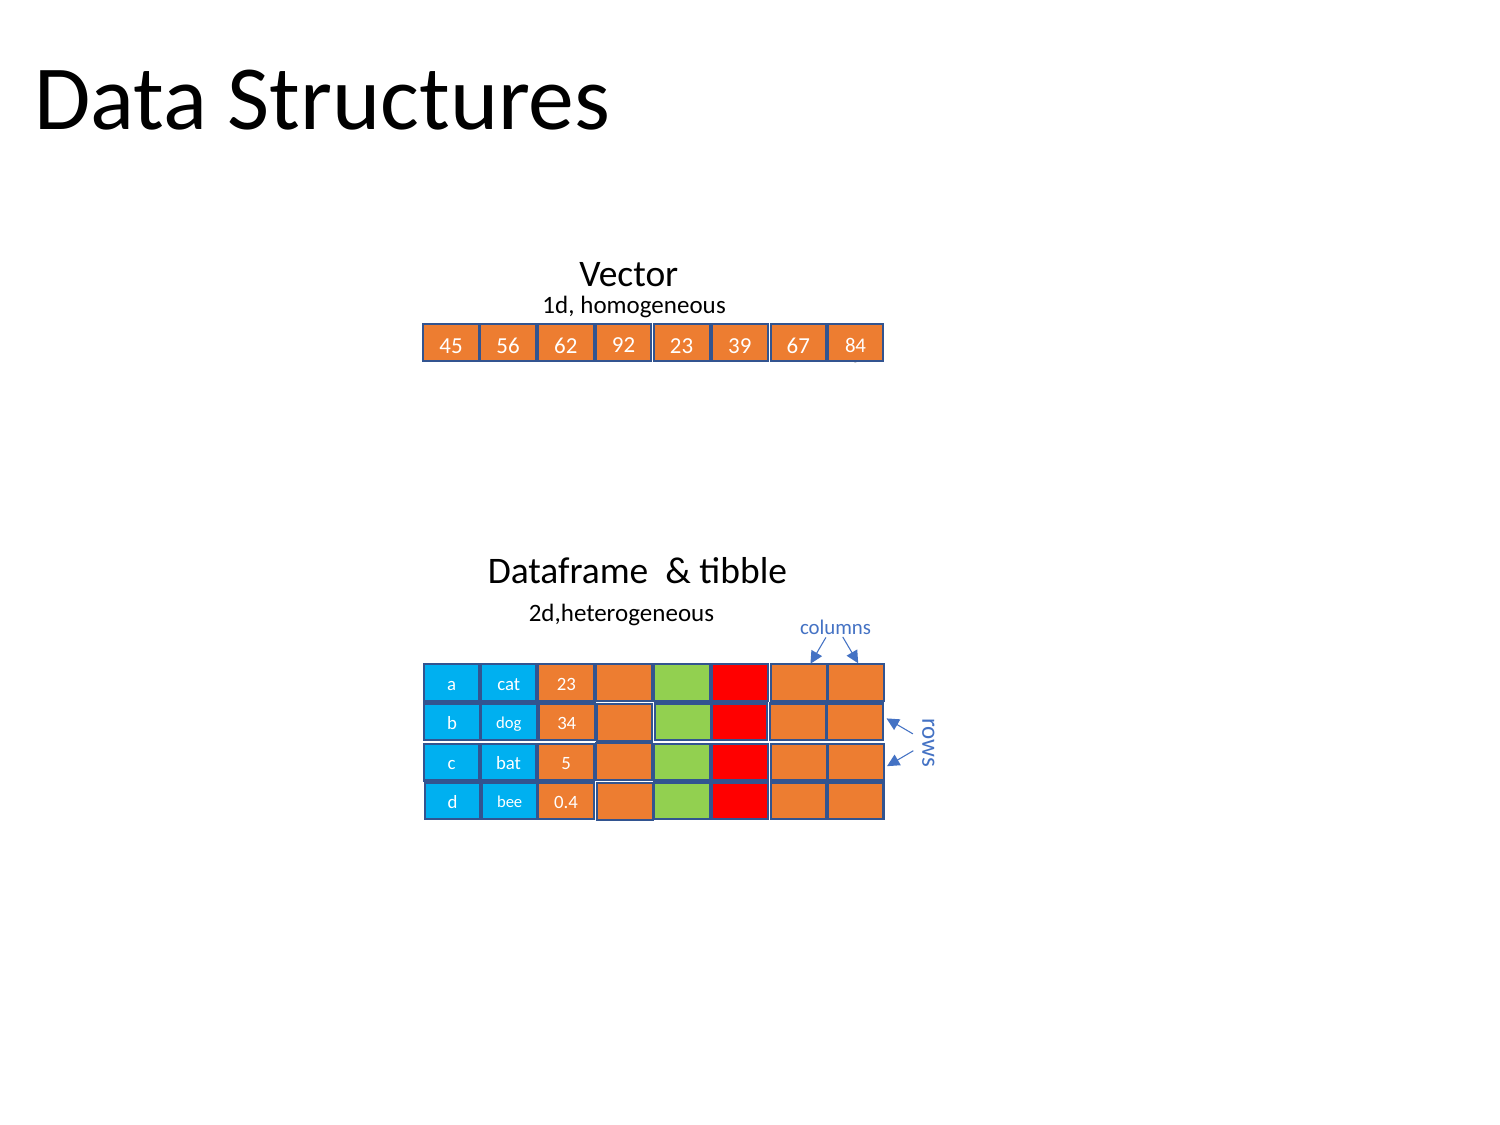

Data Structures
Vector
1d, homogeneous

45
1

92
4

23
5

39
6

67
7

84
8

56
2

62
3

Dataframe  & tibble
2d,heterogeneous
columns

23
34

5
0.4

a
cat
b
dog
c
bat
d
bee

rows